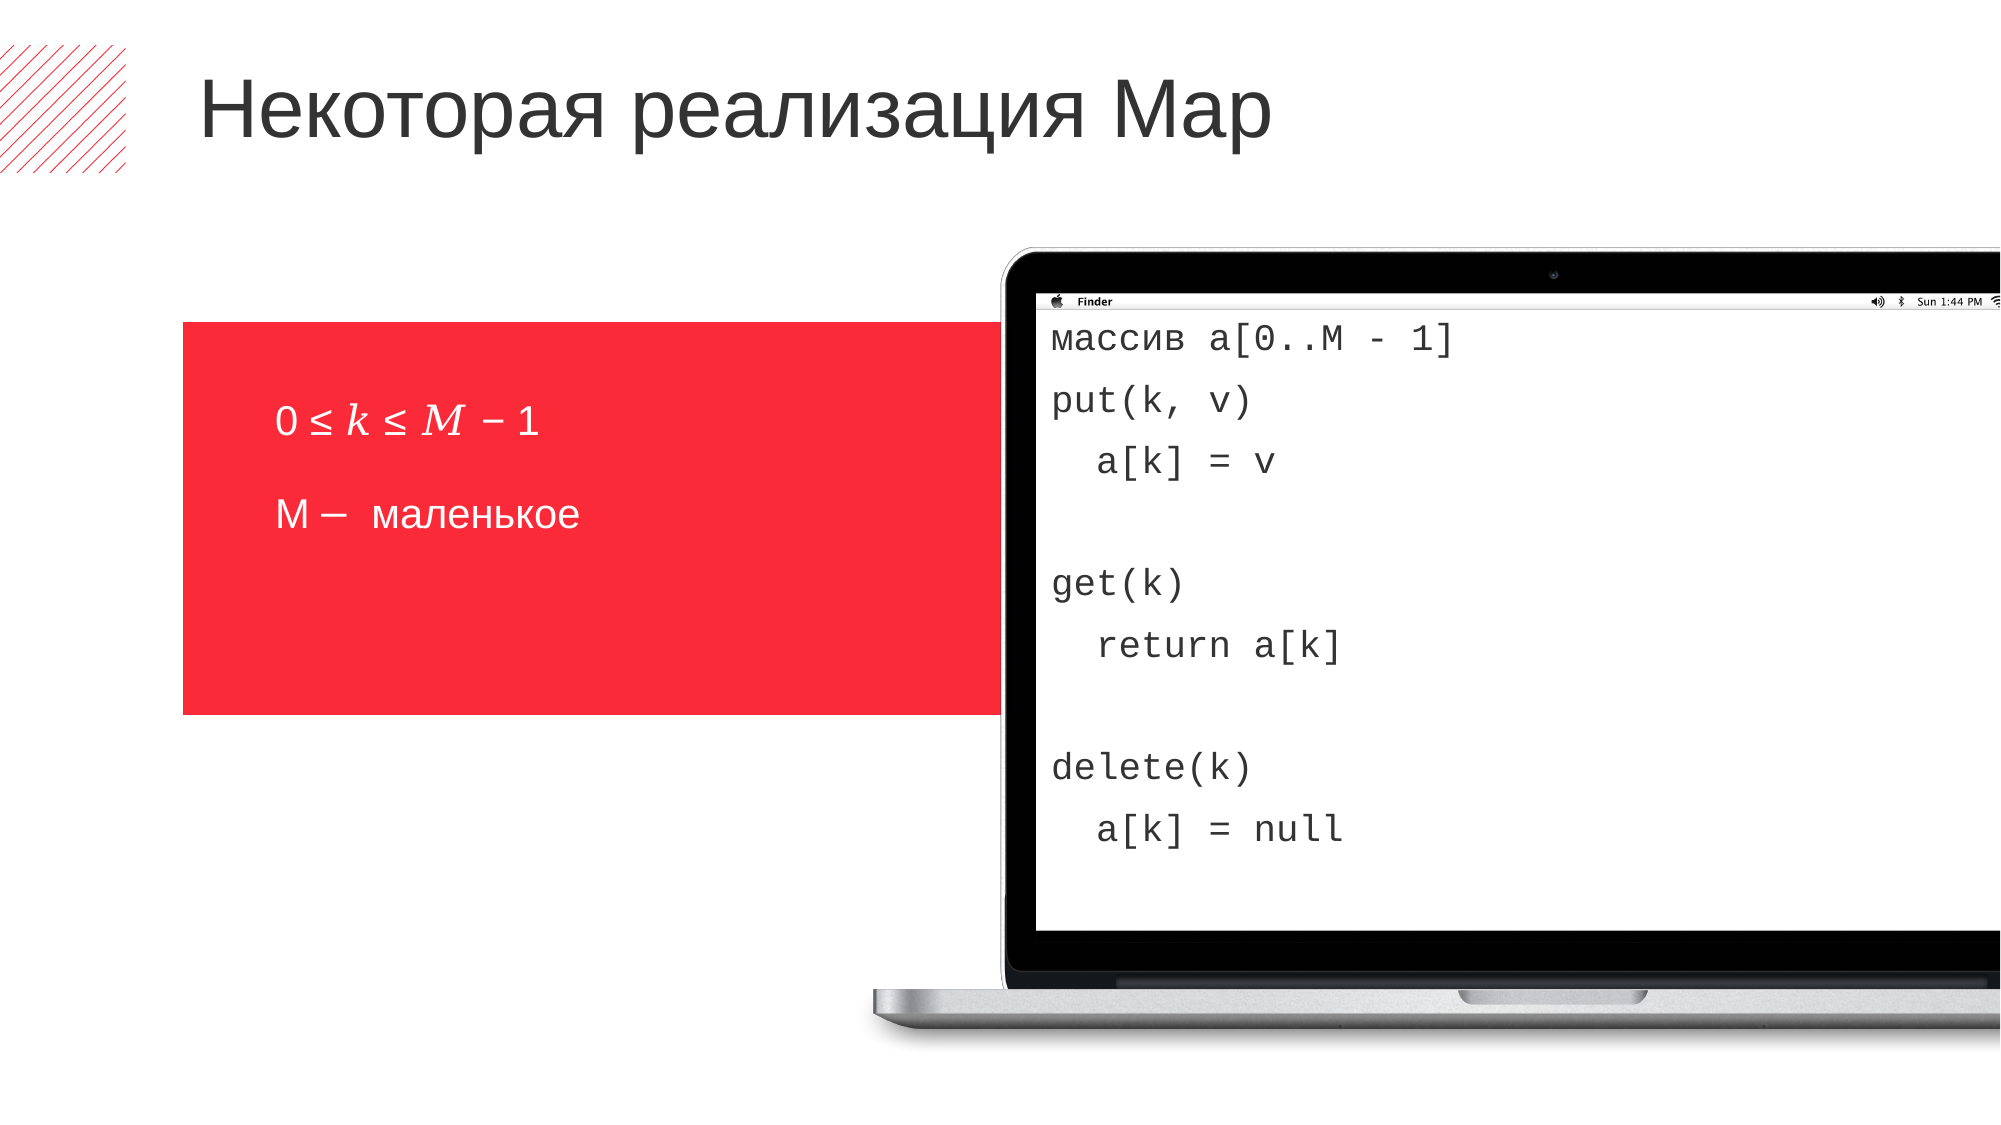

Некоторая реализация Map
массив a[0..M - 1]
put(k, v)
  a[k] = v

get(k)
  return a[k]

delete(k)
  a[k] = null
0 ≤ 𝑘 ≤ 𝑀 − 1

M ─ маленькое